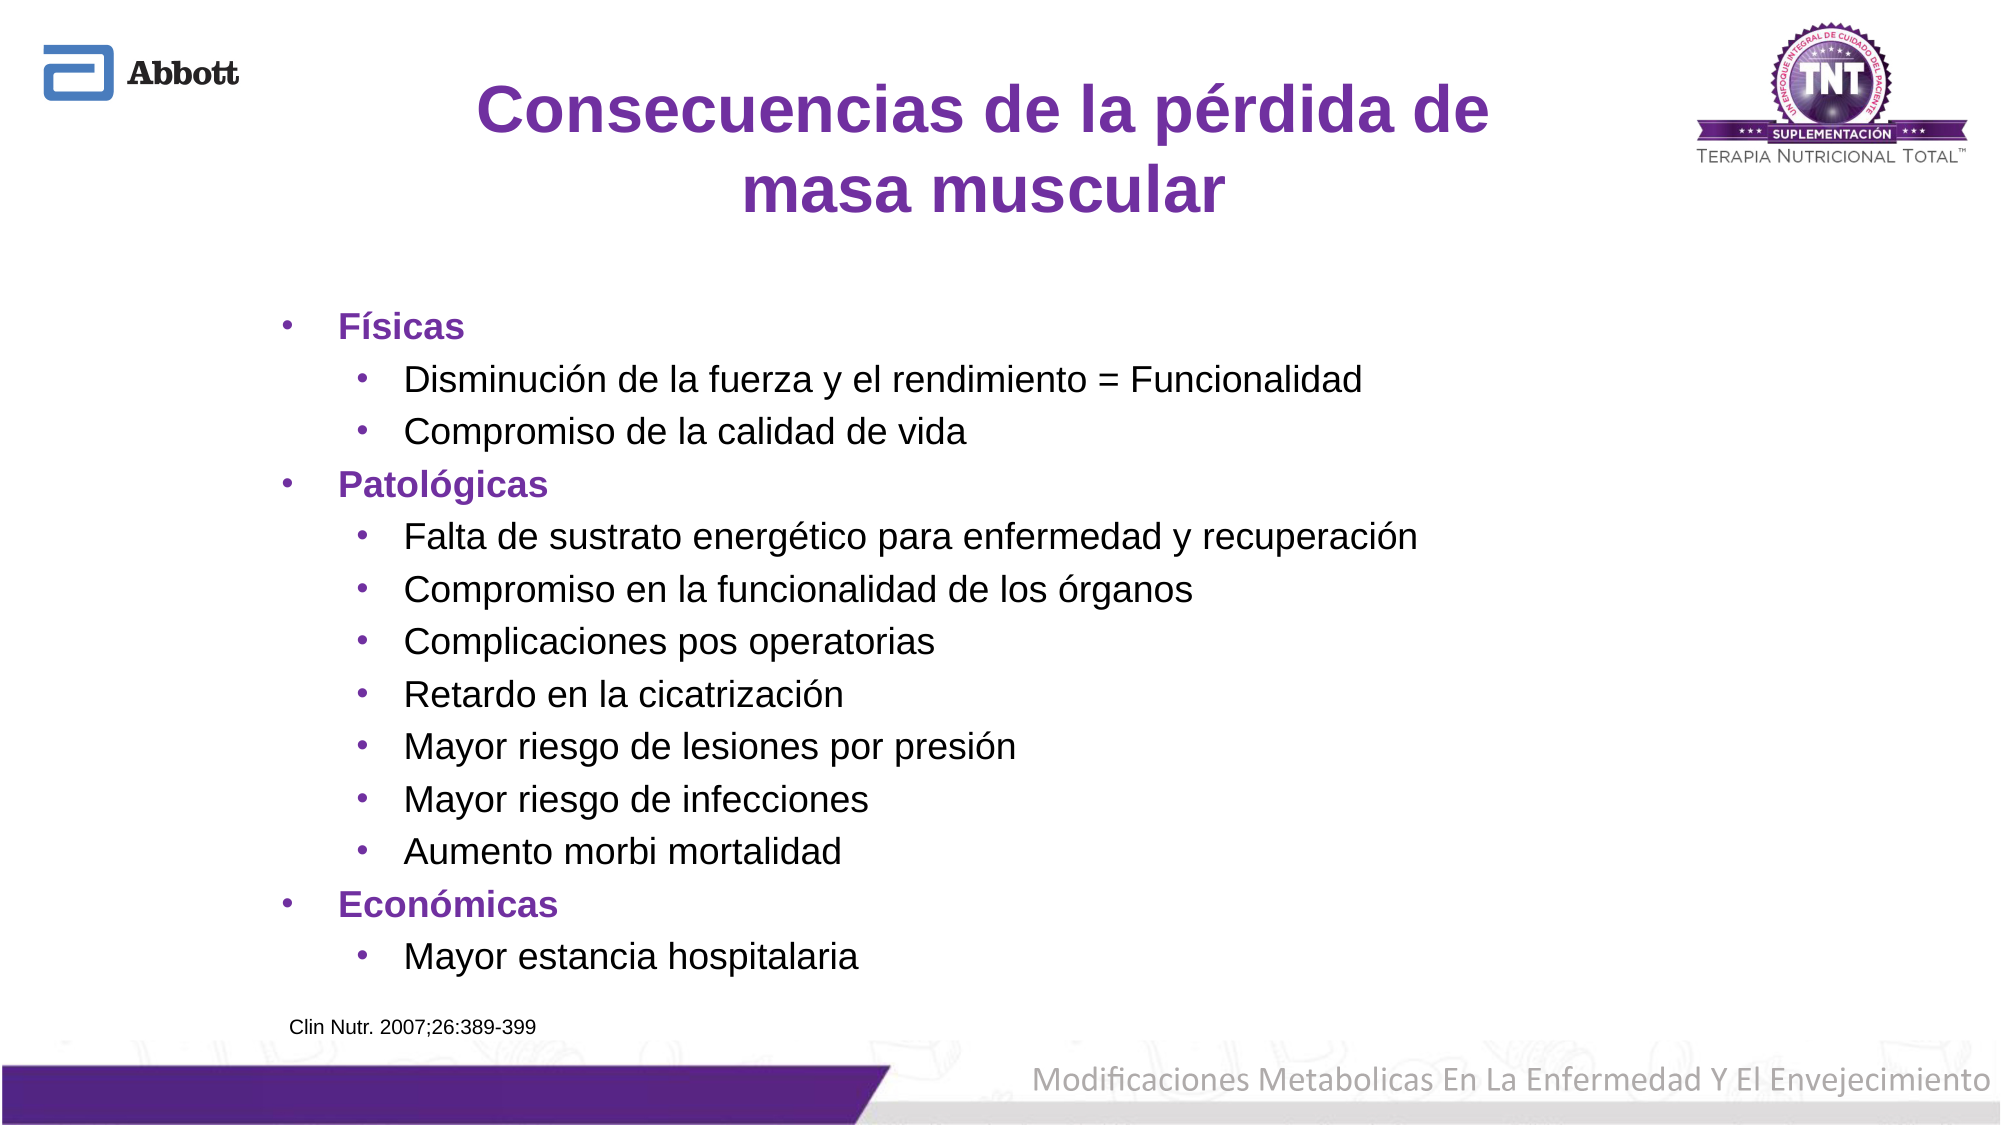

Consecuencias de la pérdida de masa muscular

Físicas
Disminución de la fuerza y el rendimiento = Funcionalidad
Compromiso de la calidad de vida
Patológicas
Falta de sustrato energético para enfermedad y recuperación
Compromiso en la funcionalidad de los órganos
Complicaciones pos operatorias
Retardo en la cicatrización
Mayor riesgo de lesiones por presión
Mayor riesgo de infecciones
Aumento morbi mortalidad
Económicas
Mayor estancia hospitalaria

Clin Nutr. 2007;26:389-399